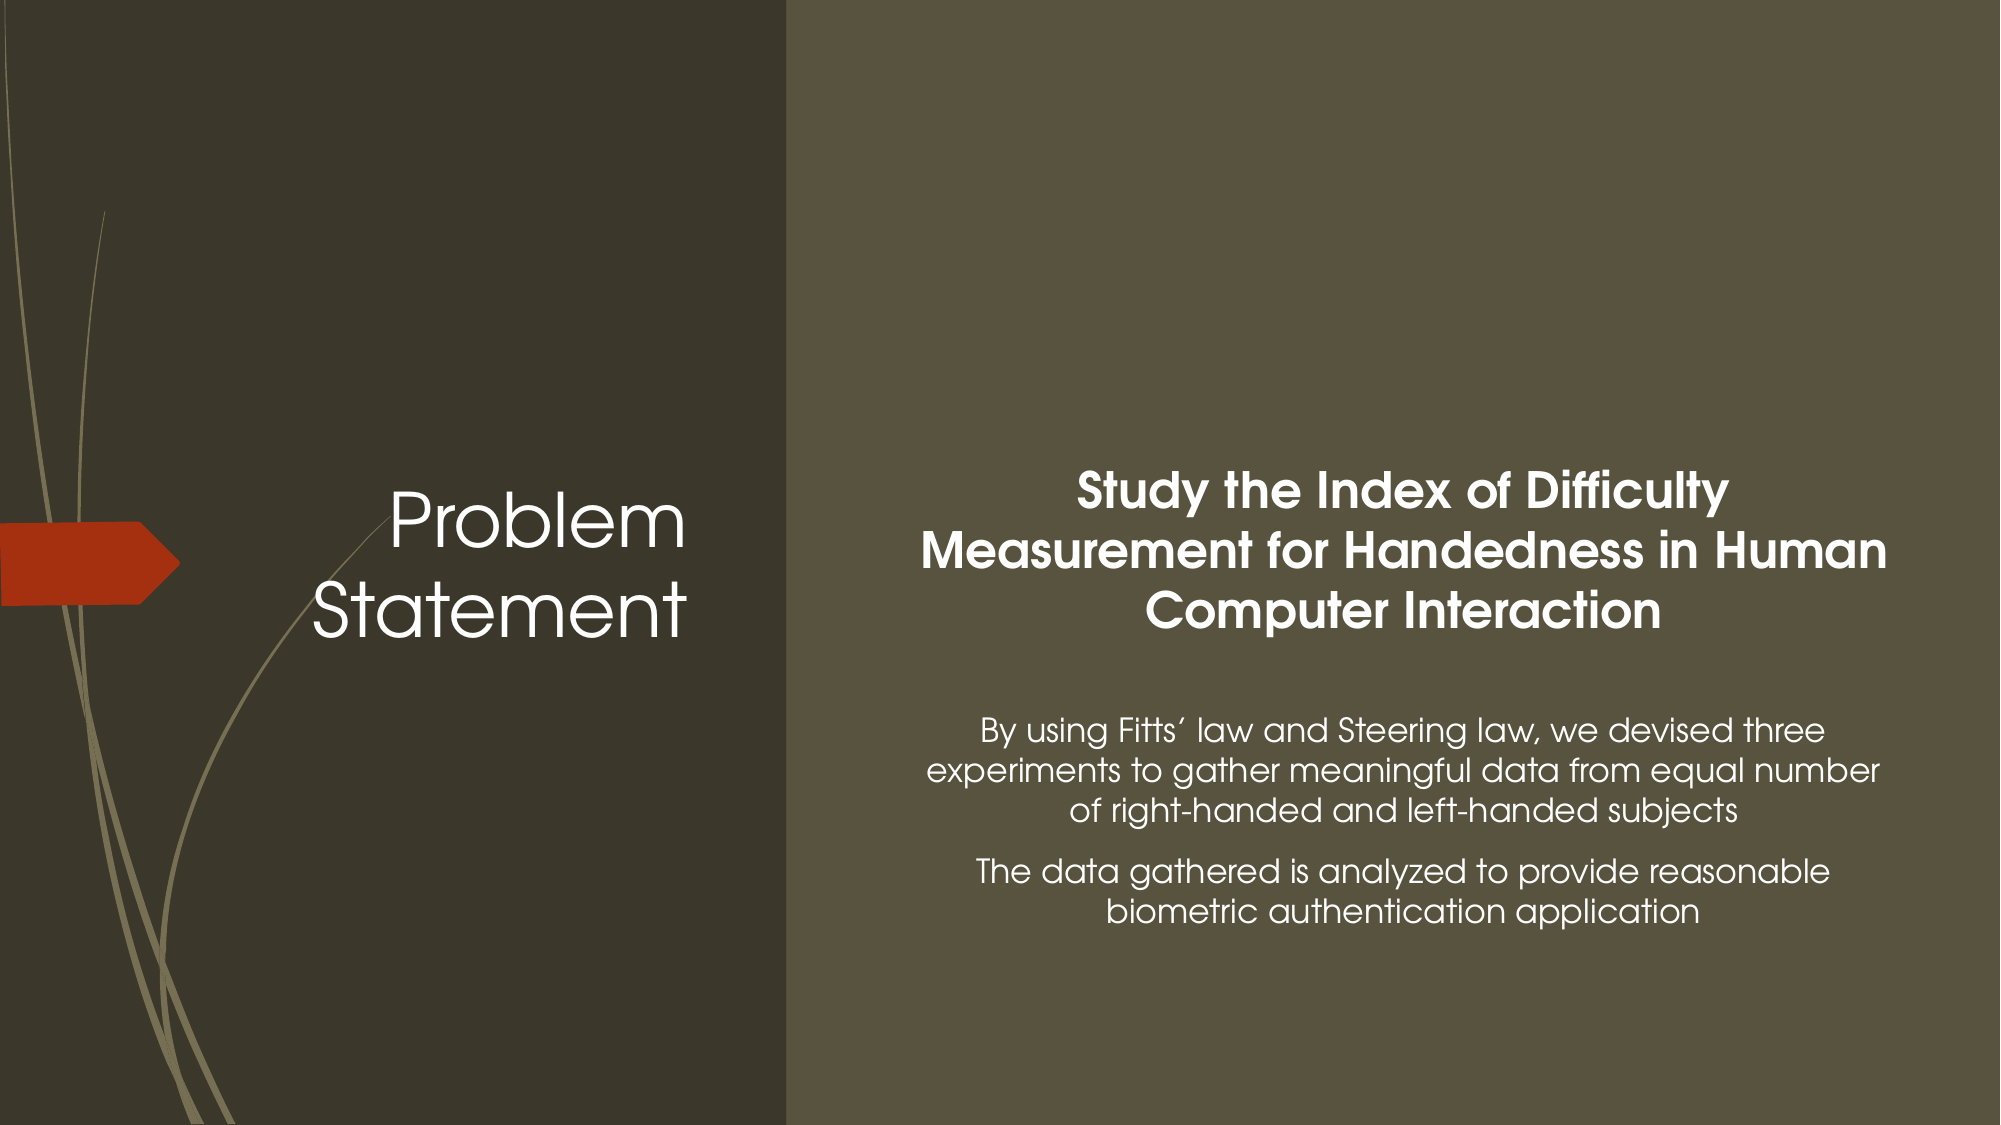

# Problem Statement
Study the Index of Difficulty Measurement for Handedness in Human Computer Interaction

By using Fitts’ law and Steering law, we devised three experiments to gather meaningful data from equal number of right-handed and left-handed subjects
The data gathered is analyzed to provide reasonable biometric authentication application